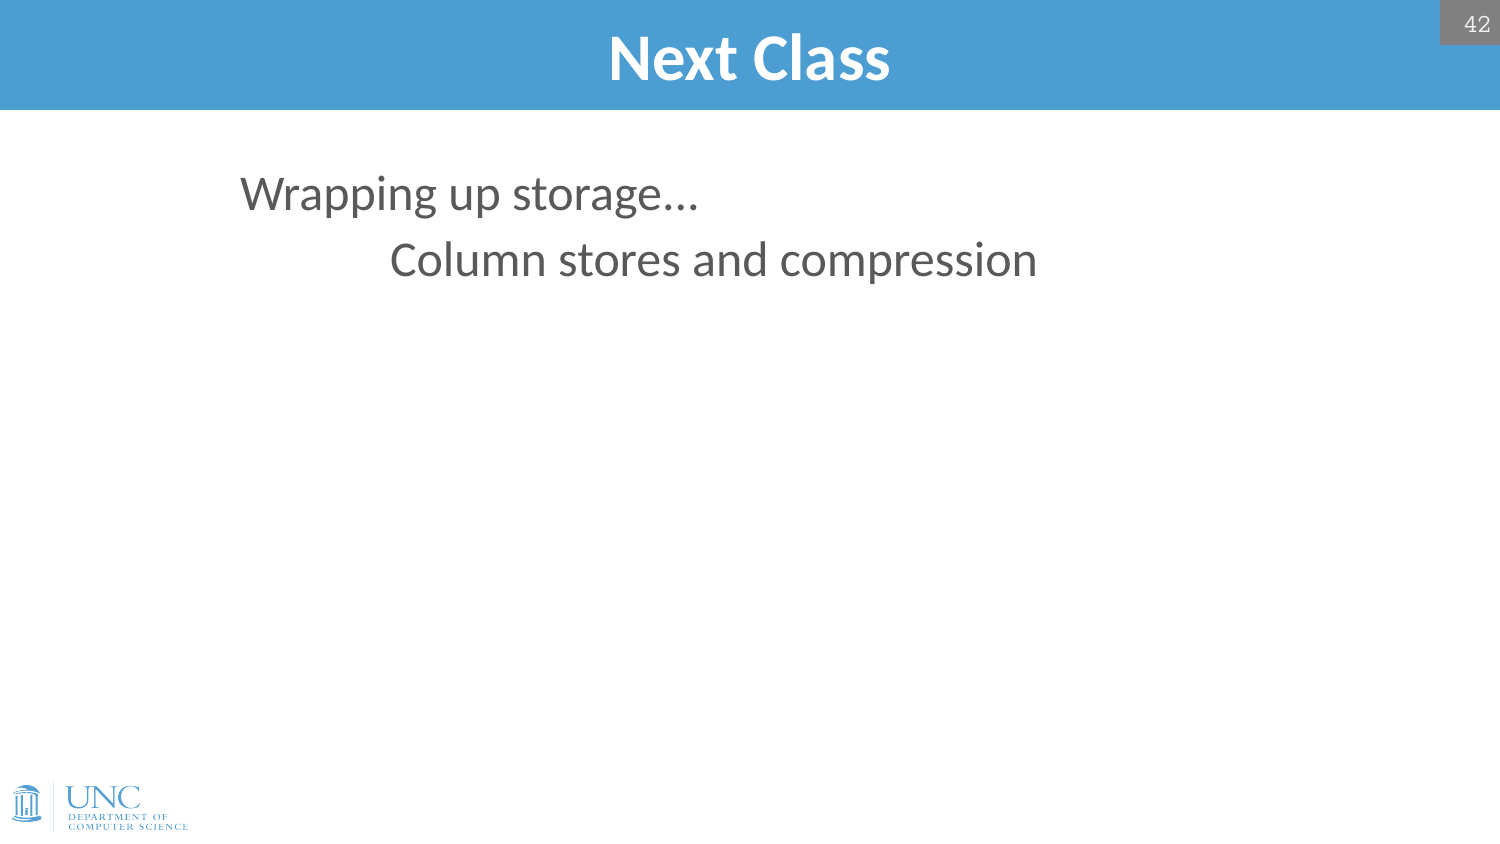

42
# Next Class
Wrapping up storage...
	Column stores and compression